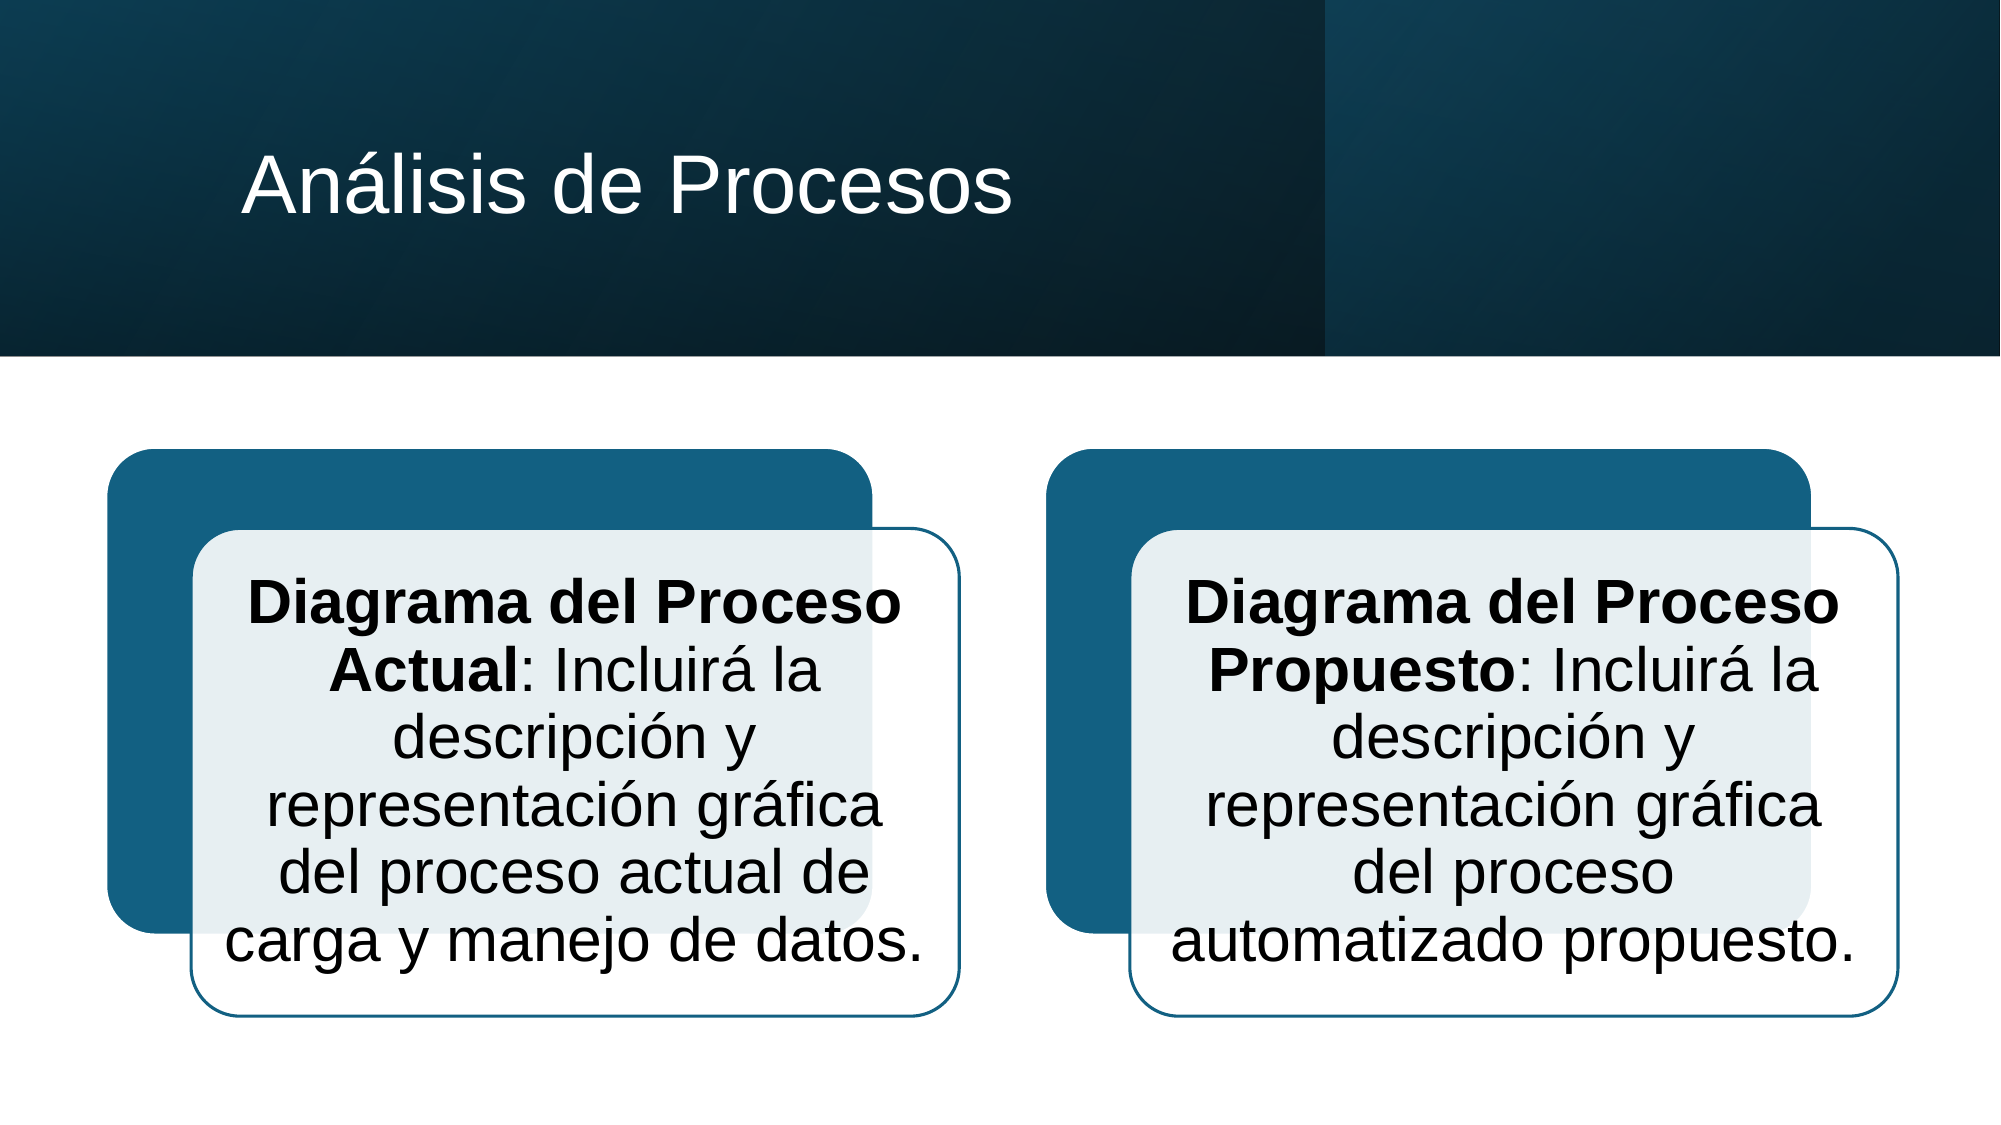

# Análisis de Procesos

Diagrama del Proceso Actual: Incluirá la descripción y representación gráfica del proceso actual de carga y manejo de datos.
Diagrama del Proceso Propuesto: Incluirá la descripción y representación gráfica del proceso automatizado propuesto.